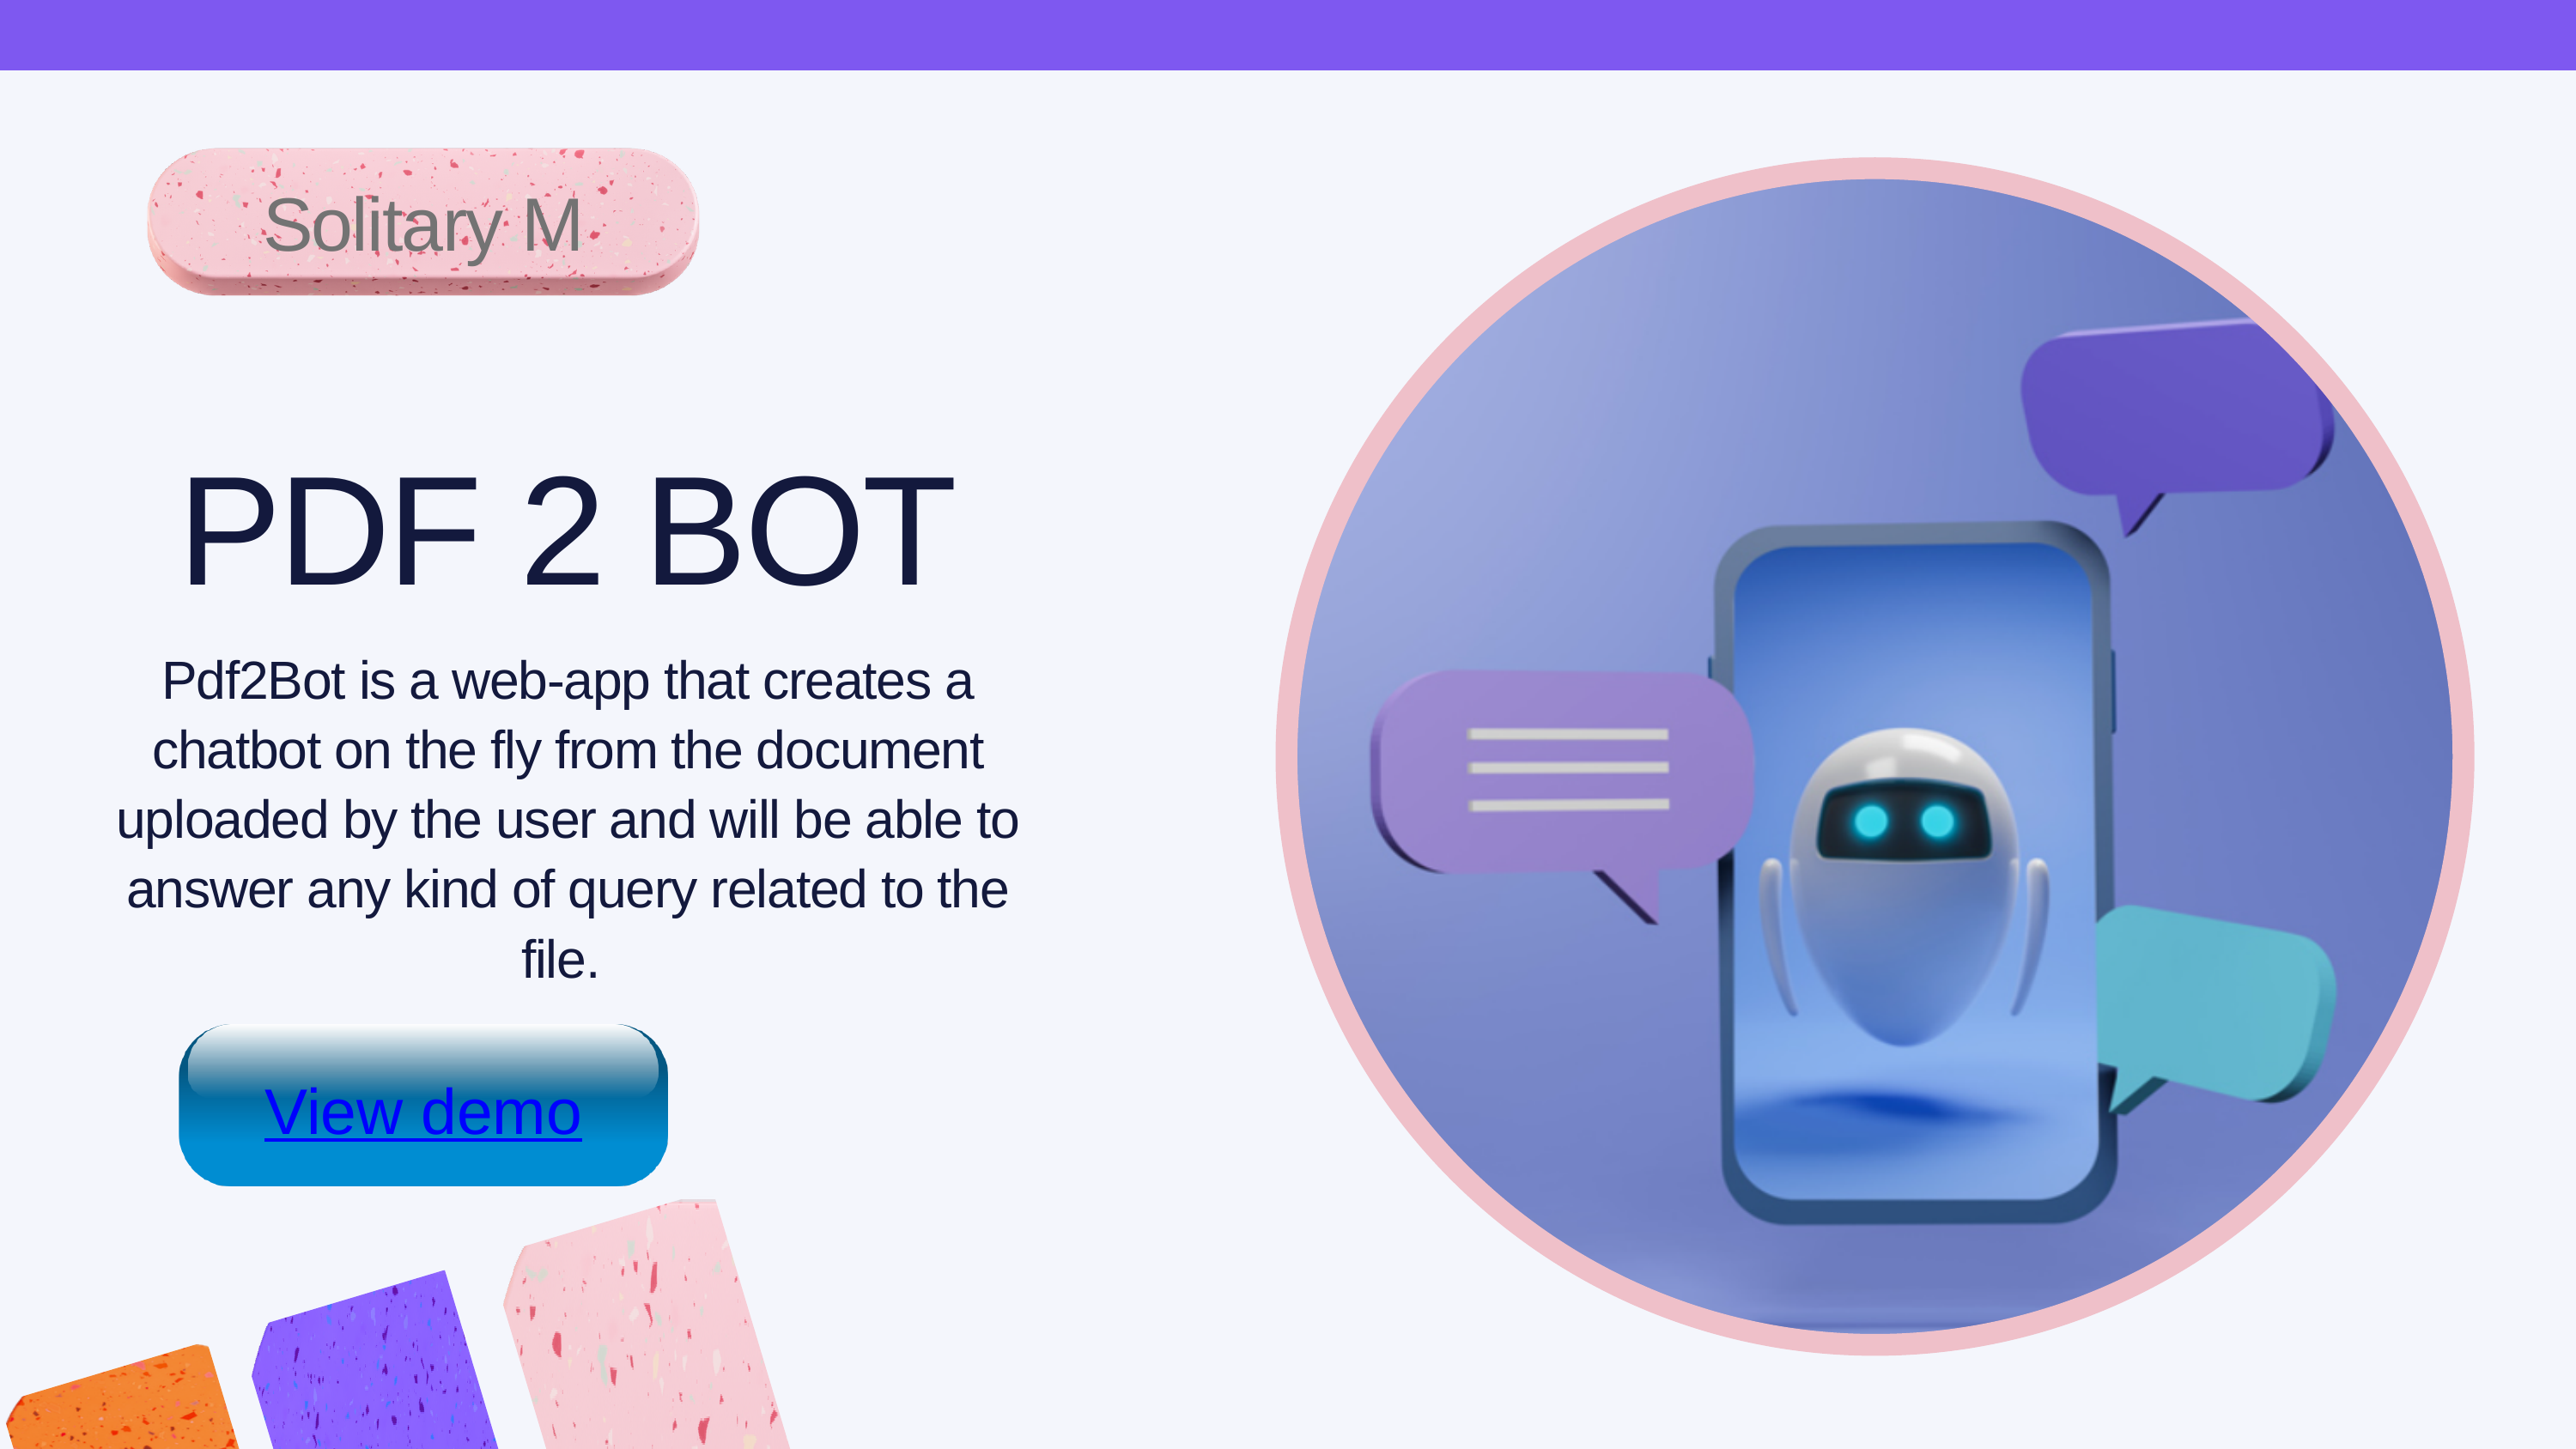

Solitary M

PDF 2 BOT
Pdf2Bot is a web-app that creates a chatbot on the fly from the document uploaded by the user and will be able to answer any kind of query related to the file.

View demo